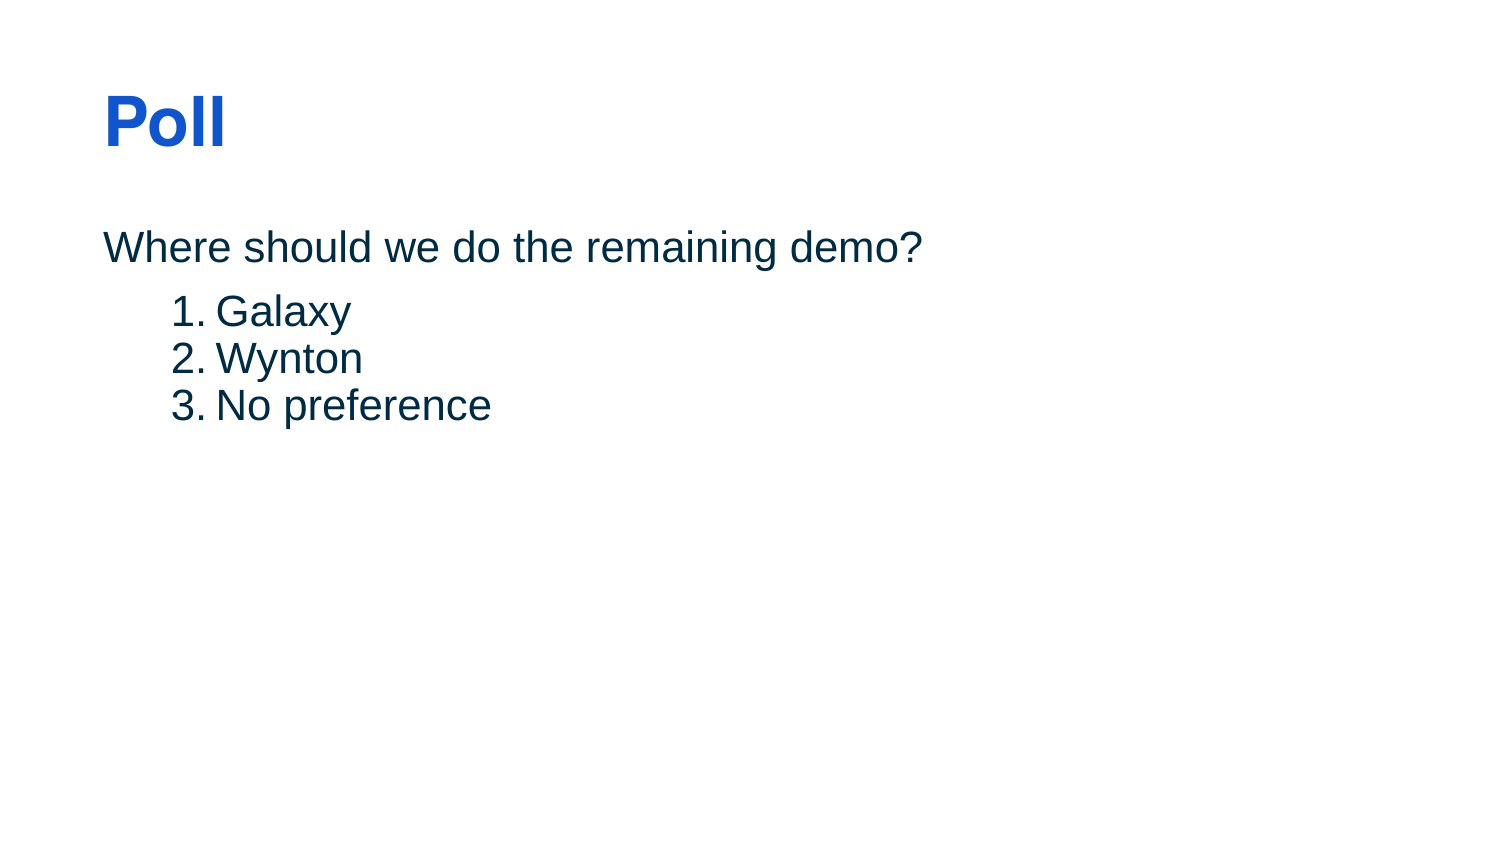

# Poll
Where should we do the remaining demo?
Galaxy
Wynton
No preference